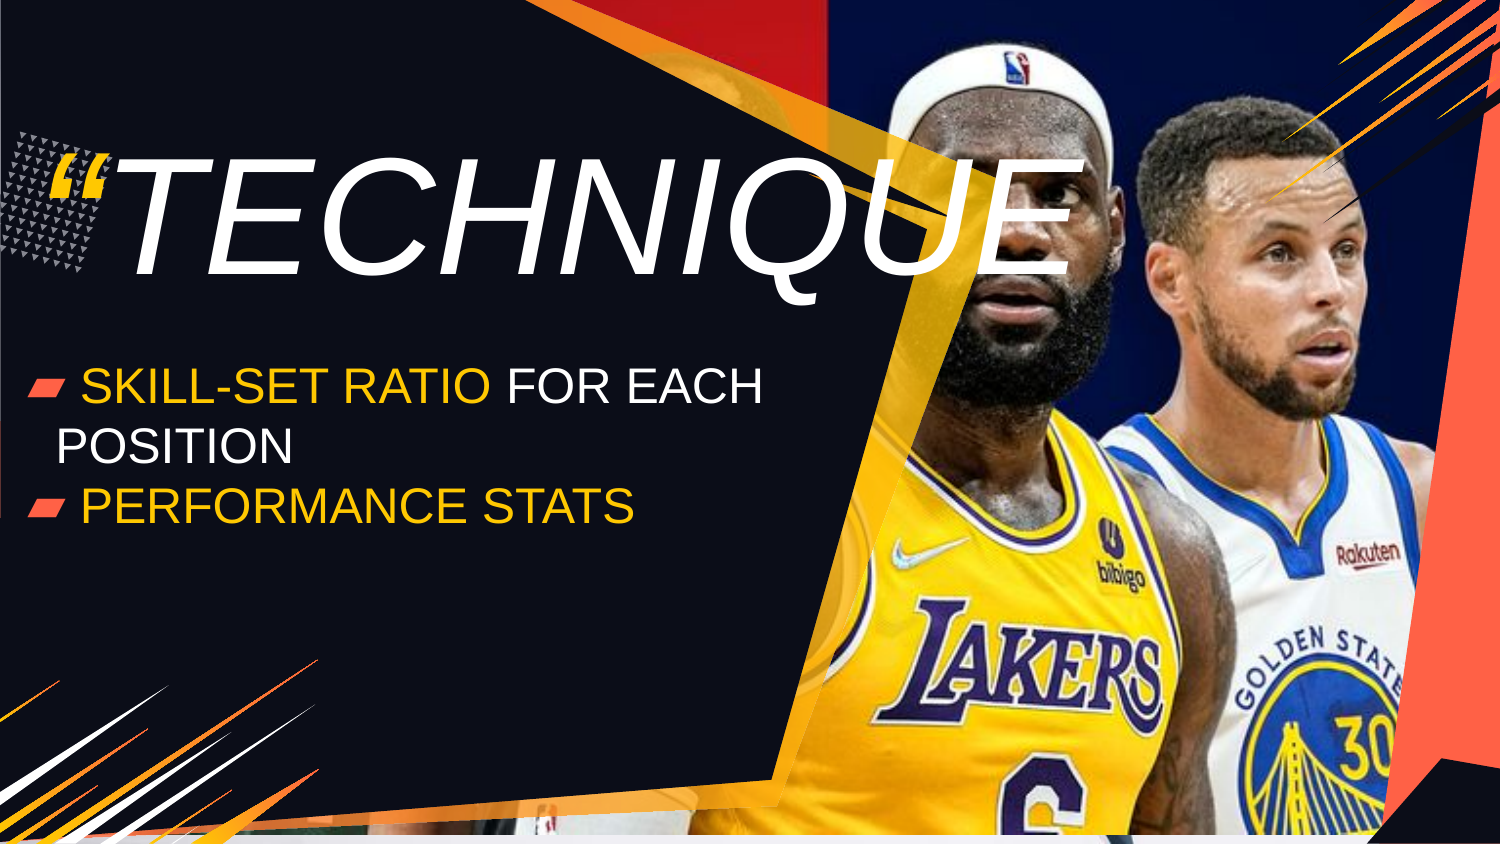

TECHNIQUE
 SKILL-SET RATIO FOR EACH POSITION
 PERFORMANCE STATS